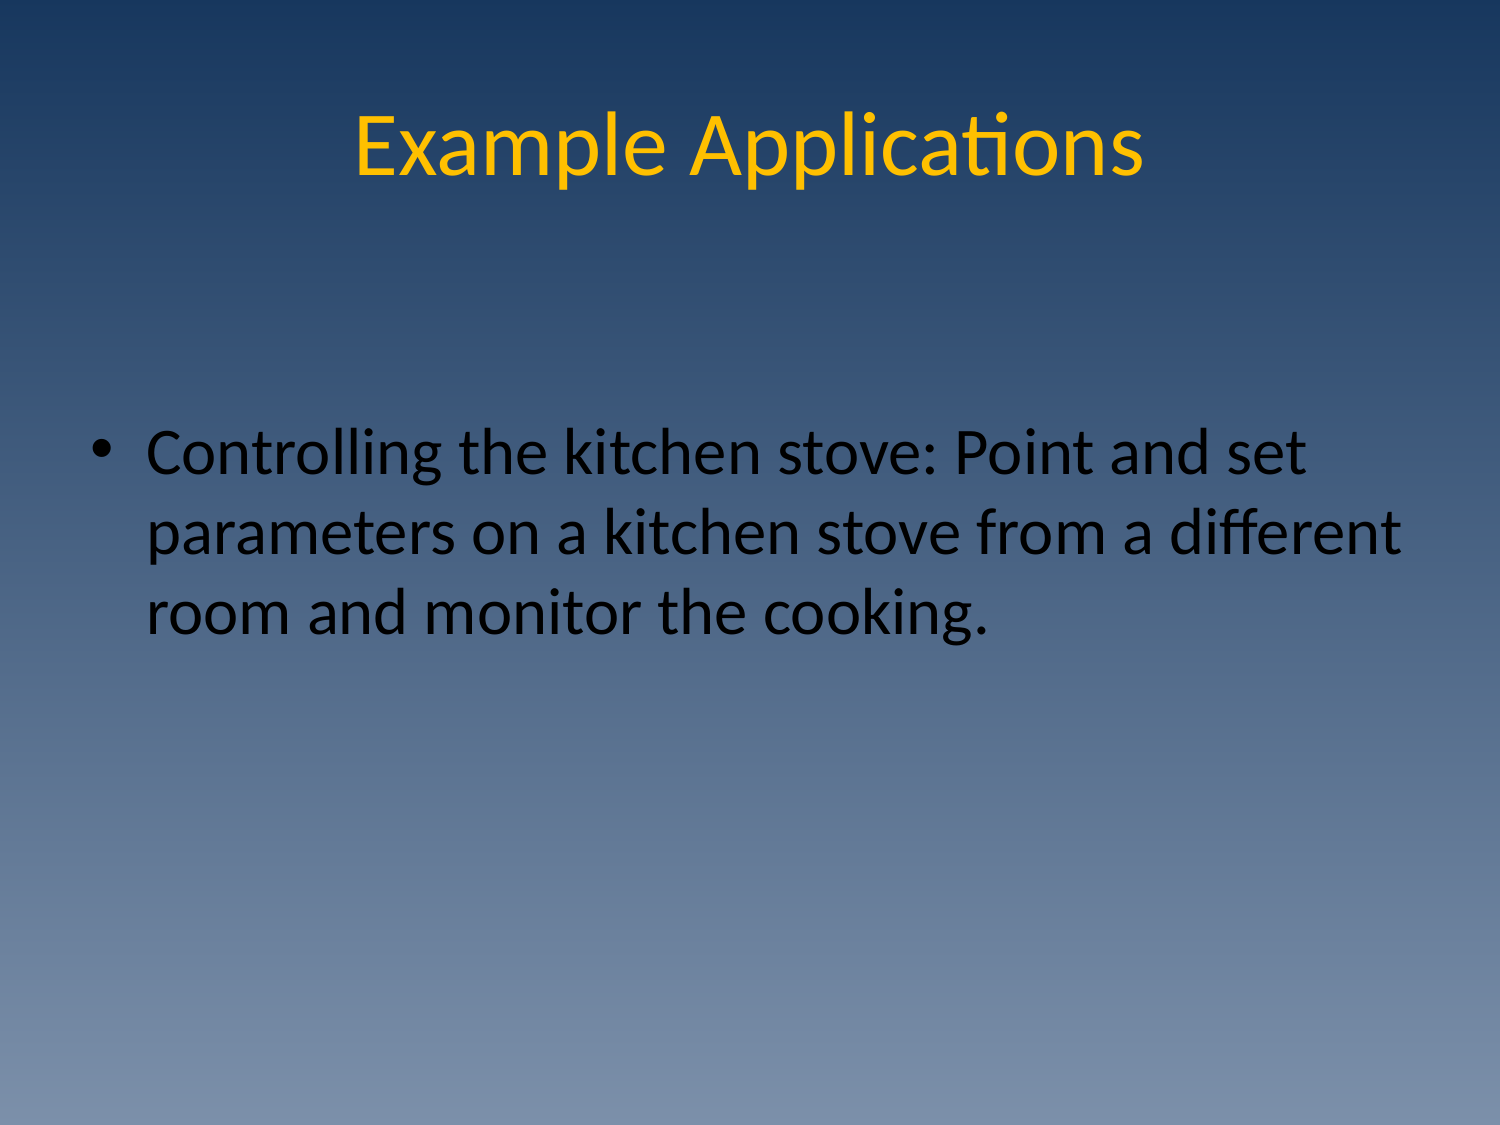

# Example Applications
Controlling the kitchen stove: Point and set parameters on a kitchen stove from a different room and monitor the cooking.